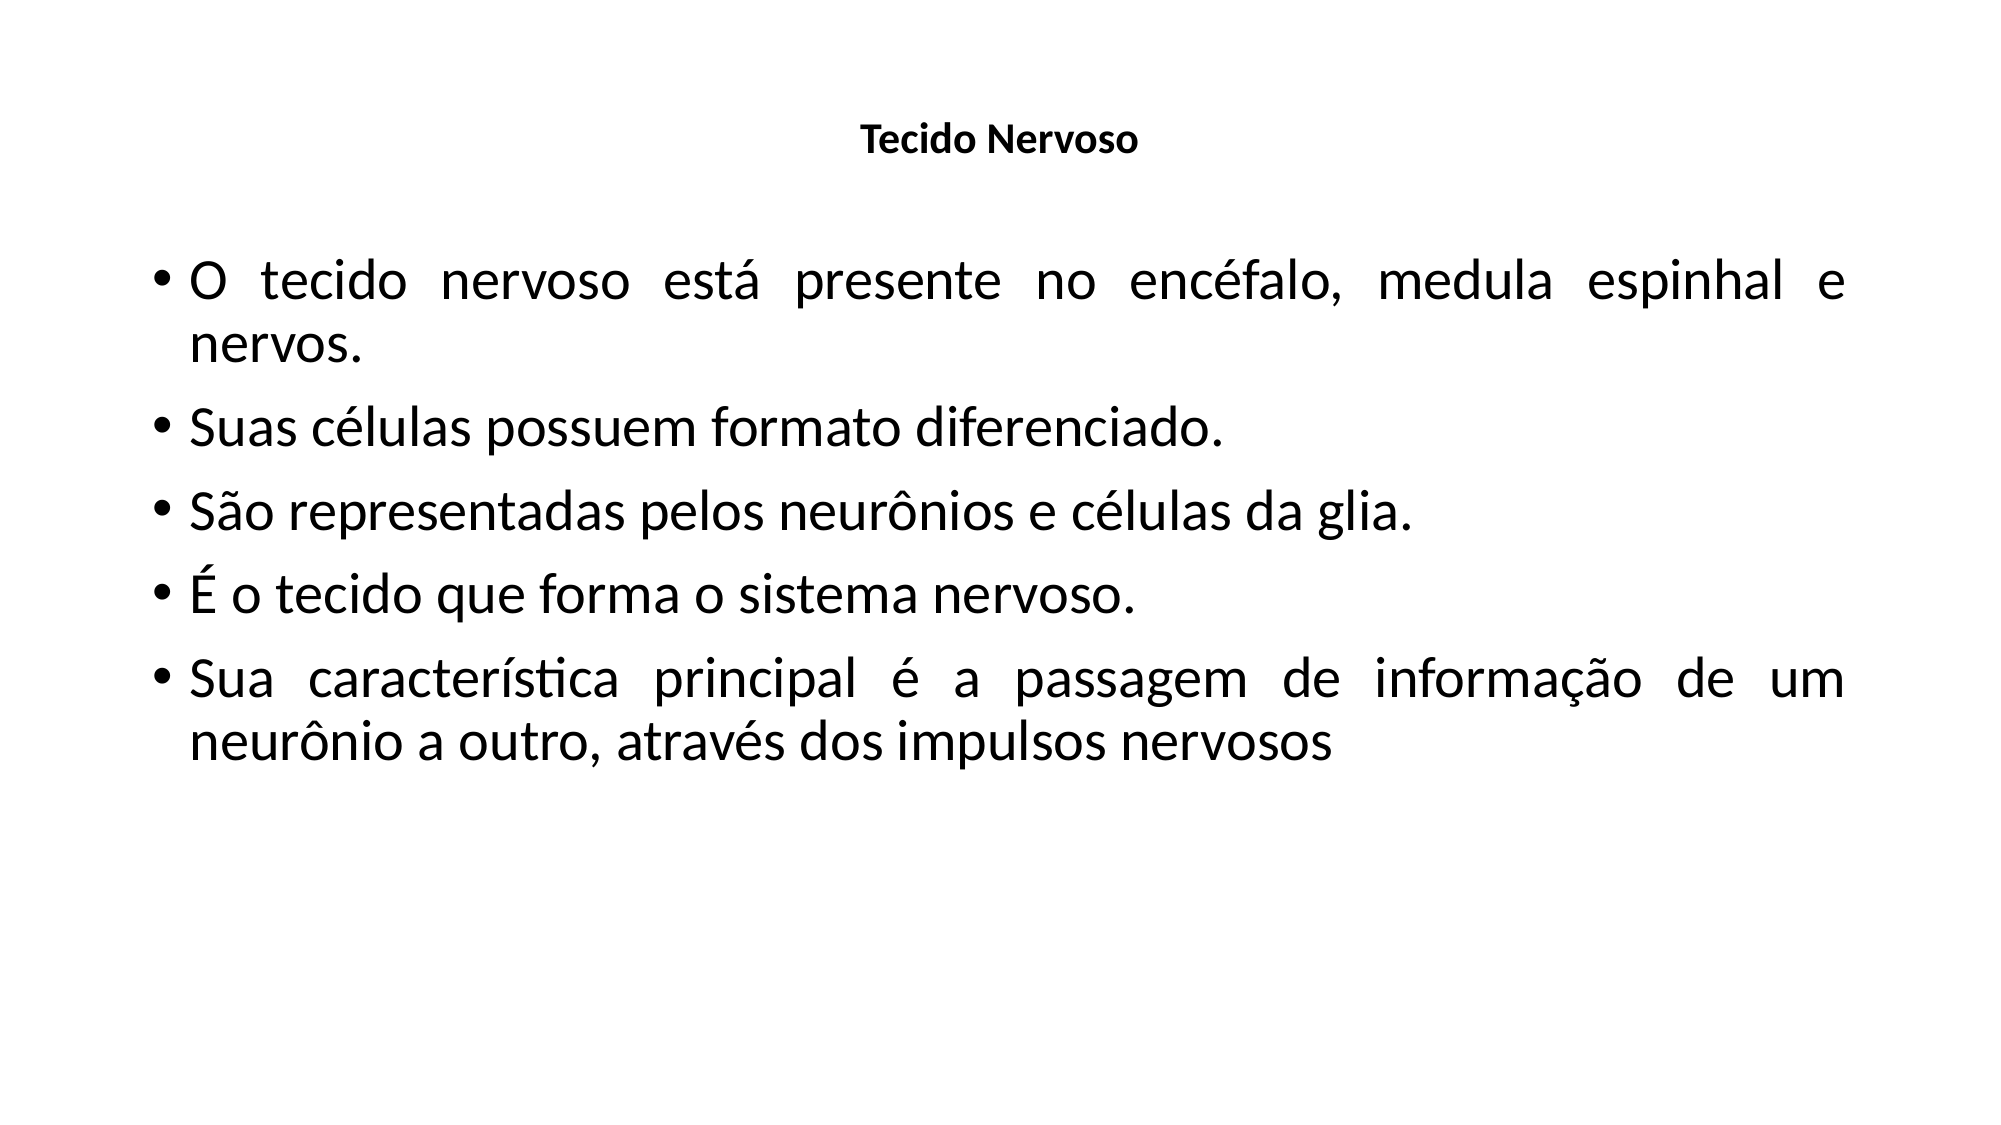

# Tecido Nervoso
O tecido nervoso está presente no encéfalo, medula espinhal e nervos.
Suas células possuem formato diferenciado.
São representadas pelos neurônios e células da glia.
É o tecido que forma o sistema nervoso.
Sua característica principal é a passagem de informação de um neurônio a outro, através dos impulsos nervosos